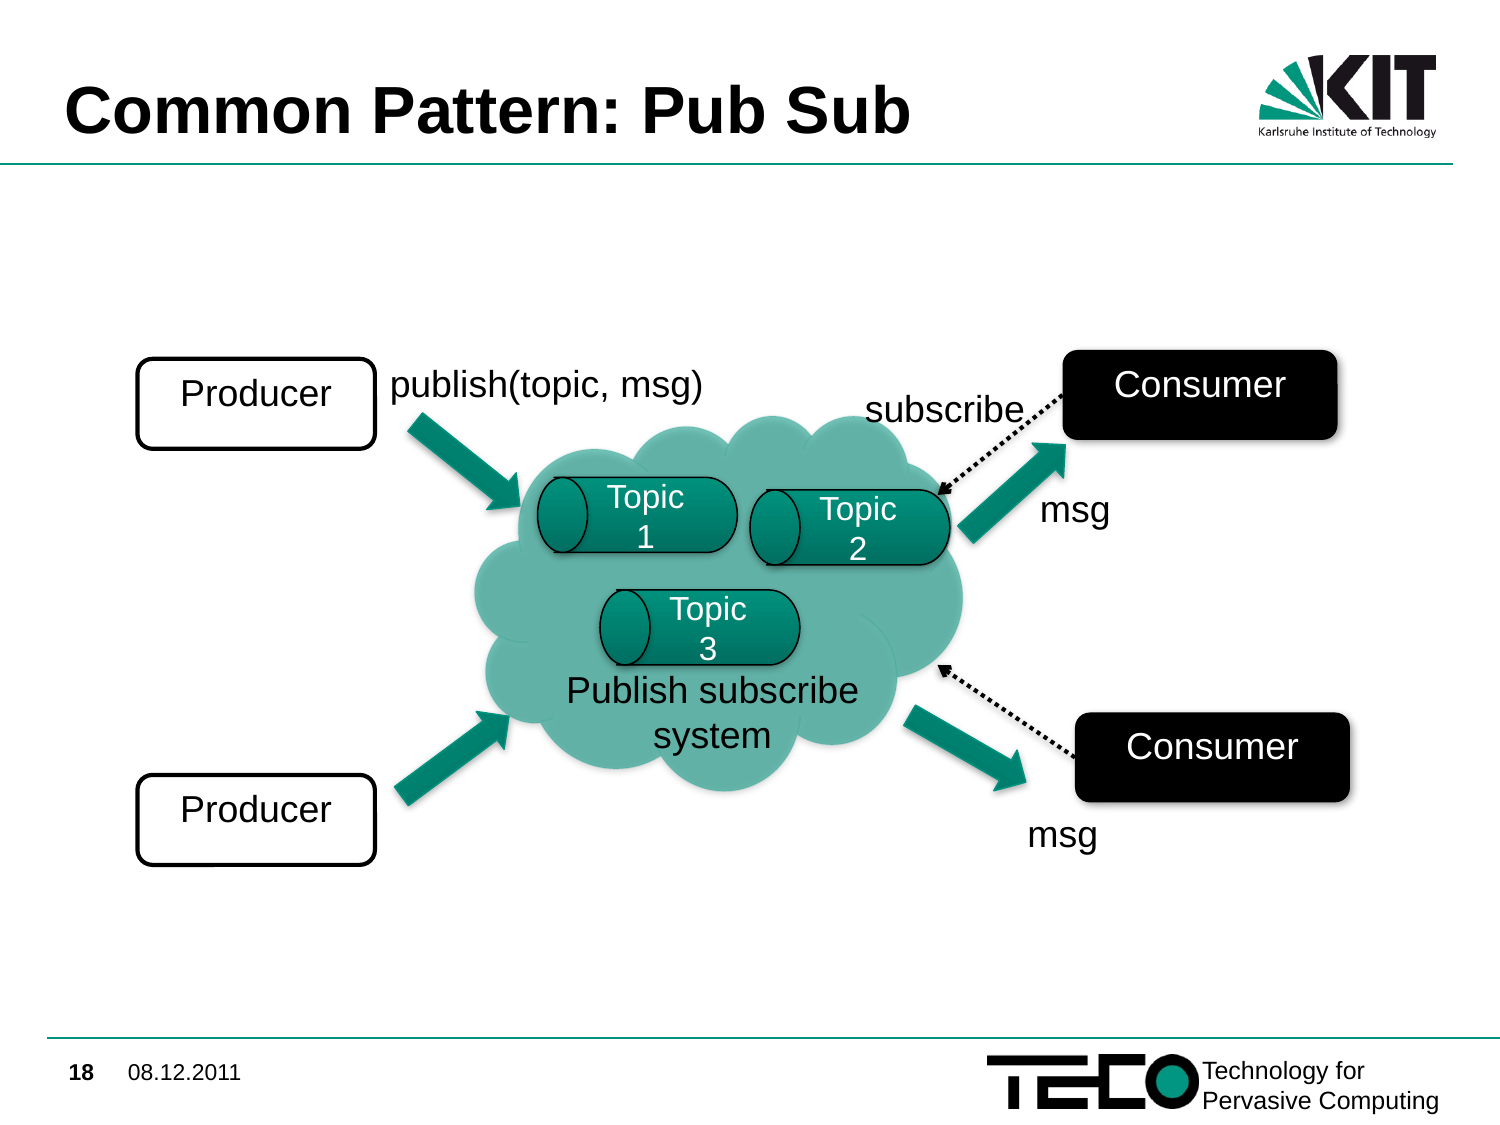

# Common Pattern: Pub Sub
Consumer
publish(topic, msg)
Producer
subscribe

Topic 1
msg

Topic 2

Topic 3
Publish subscribe
system
Consumer

Producer
msg